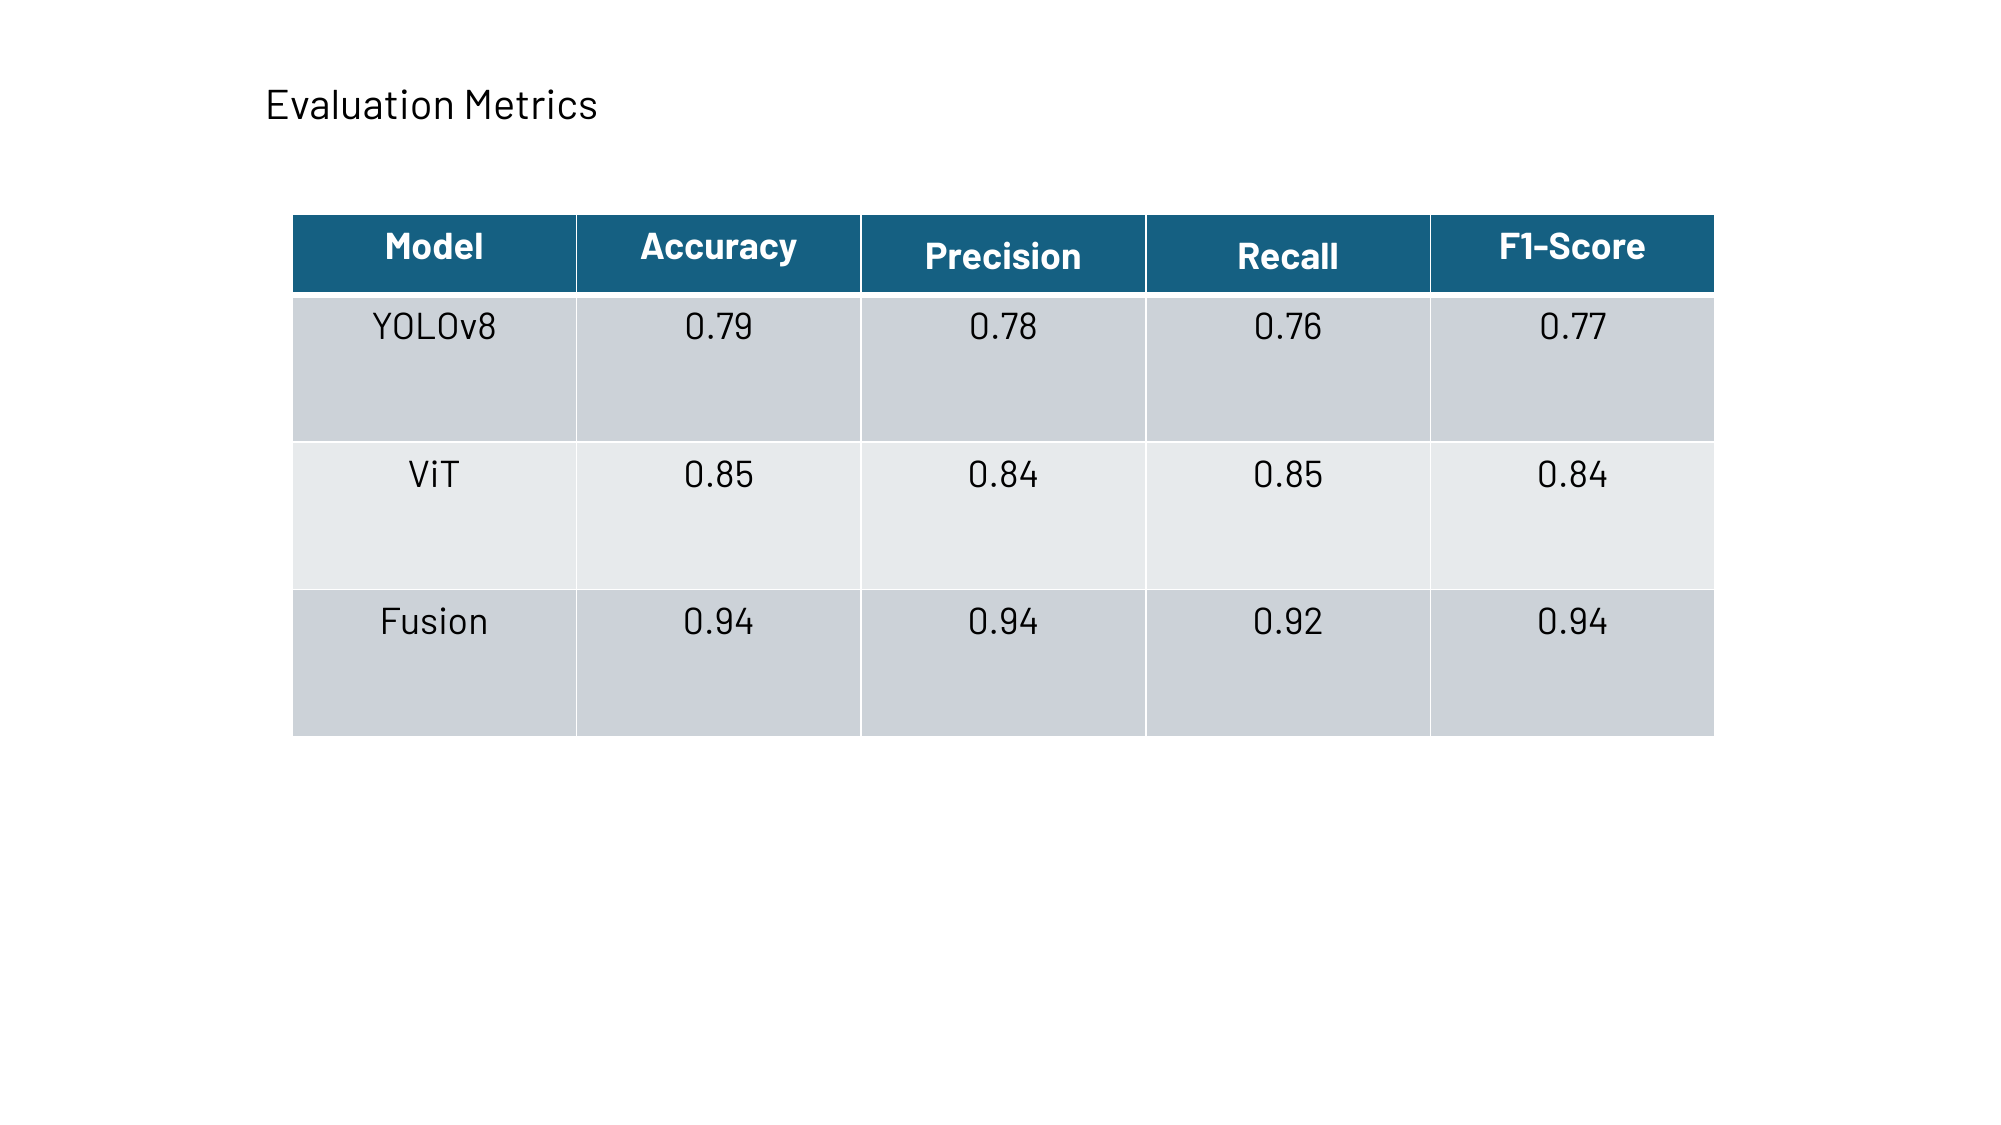

# Evaluation Metrics

| Model | Accuracy | Precision | Recall | F1-Score |
| --- | --- | --- | --- | --- |
| YOLOv8 | 0.79 | 0.78 | 0.76 | 0.77 |
| ViT | 0.85 | 0.84 | 0.85 | 0.84 |
| Fusion | 0.94 | 0.94 | 0.92 | 0.94 |